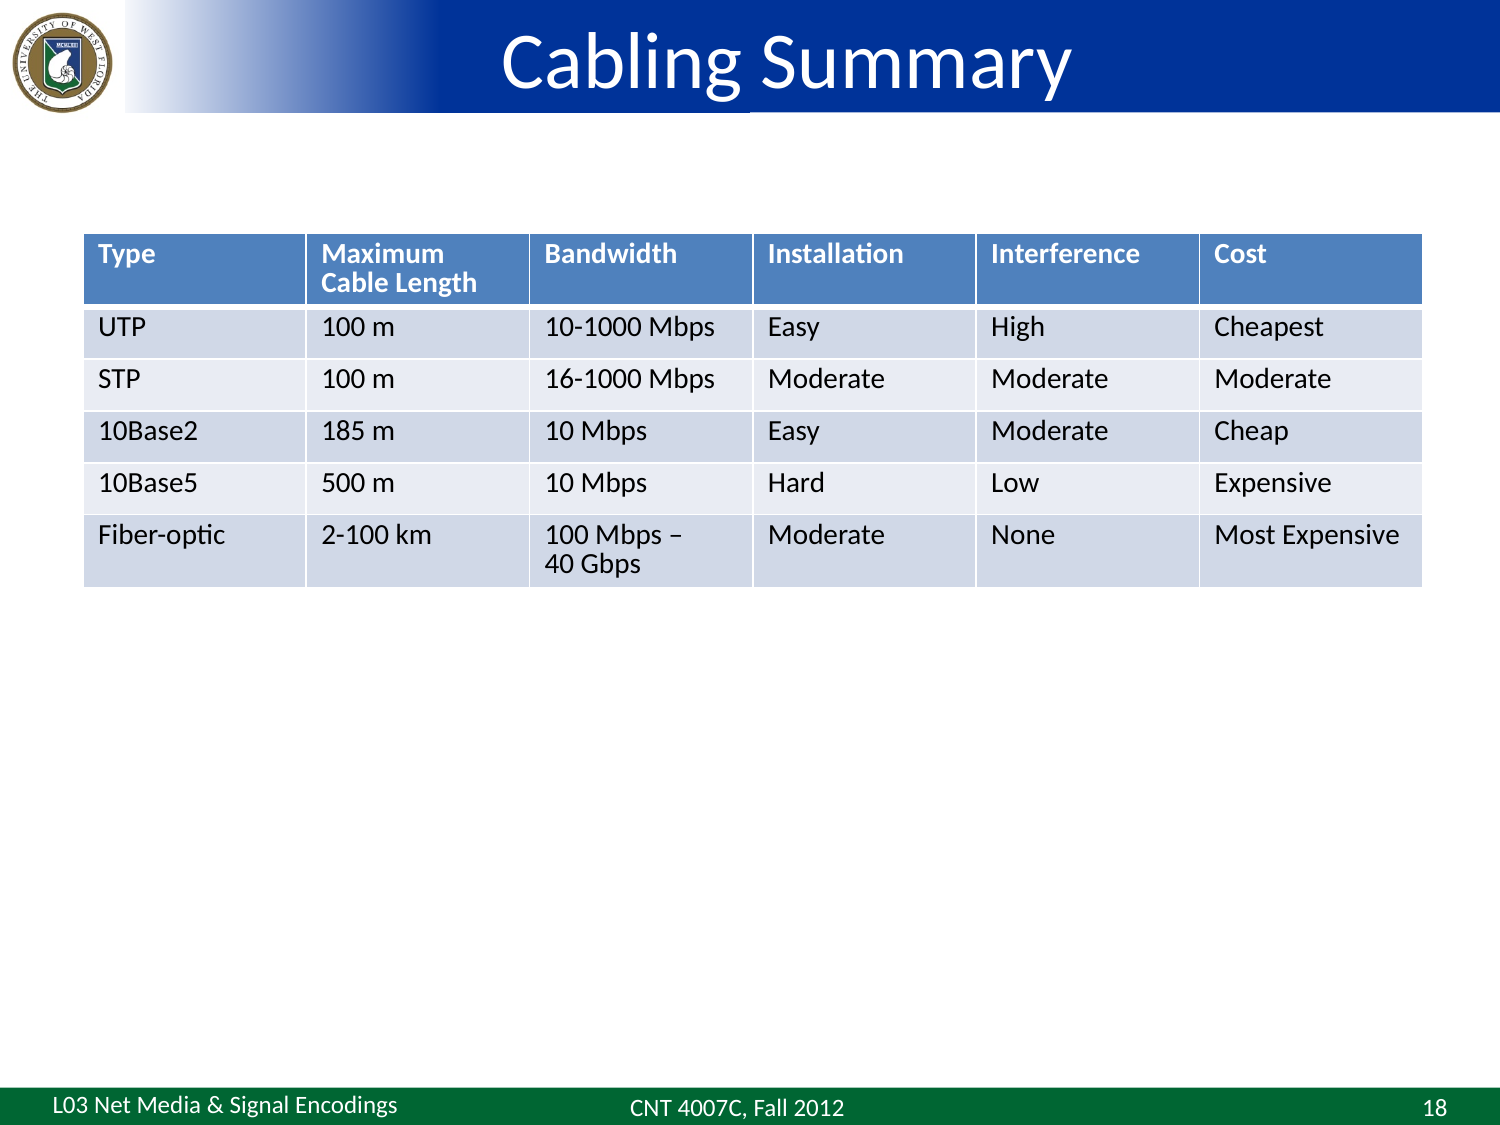

# Cabling Summary
| Type | Maximum Cable Length | Bandwidth | Installation | Interference | Cost |
| --- | --- | --- | --- | --- | --- |
| UTP | 100 m | 10-1000 Mbps | Easy | High | Cheapest |
| STP | 100 m | 16-1000 Mbps | Moderate | Moderate | Moderate |
| 10Base2 | 185 m | 10 Mbps | Easy | Moderate | Cheap |
| 10Base5 | 500 m | 10 Mbps | Hard | Low | Expensive |
| Fiber-optic | 2-100 km | 100 Mbps – 40 Gbps | Moderate | None | Most Expensive |
L03 Net Media & Signal Encodings
CNT 4007C, Fall 2012
18